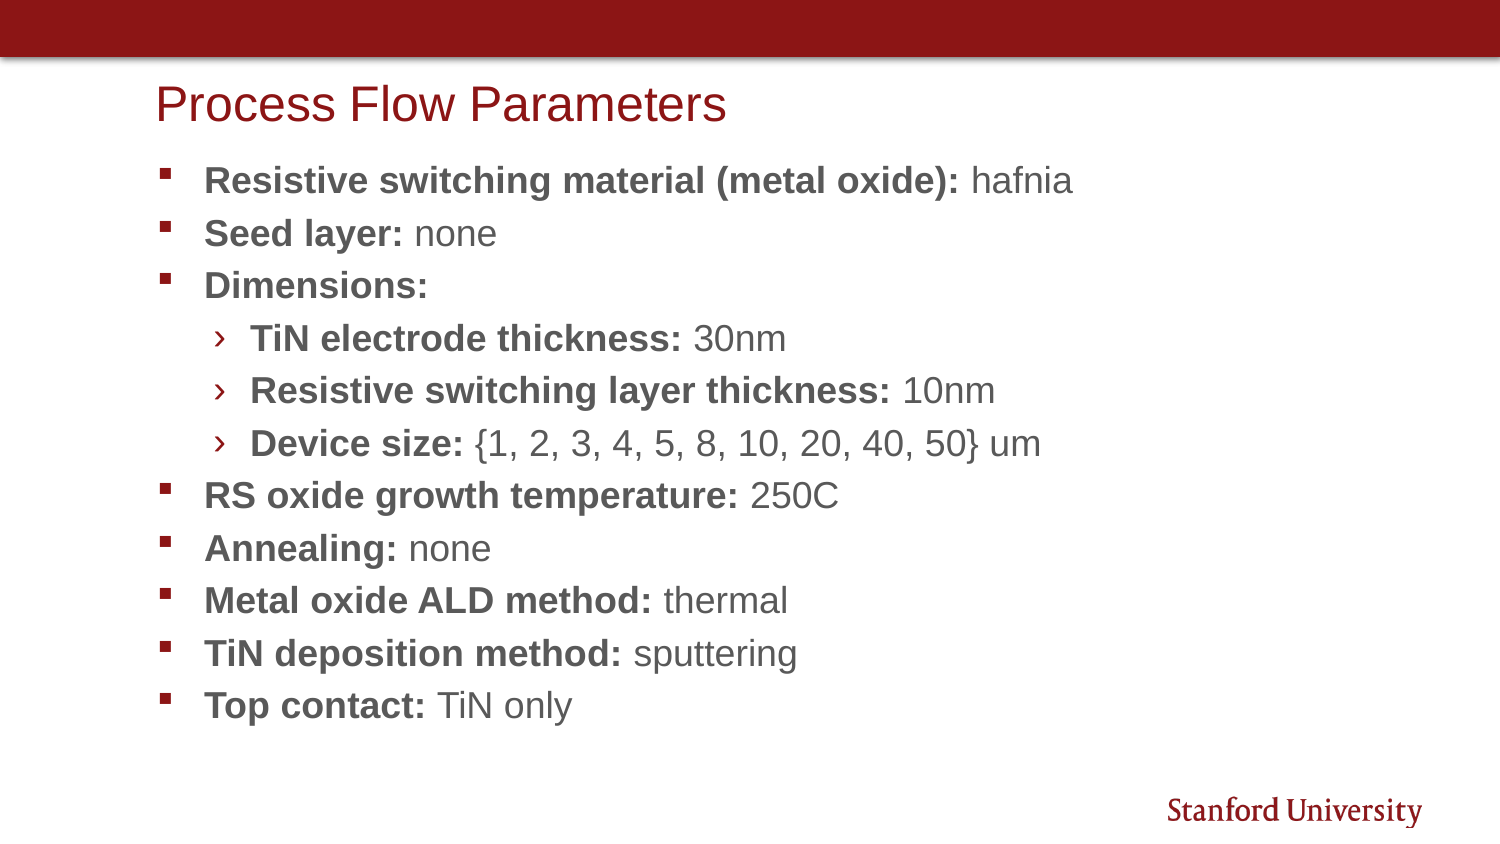

# Process Flow Parameters
Resistive switching material (metal oxide): hafnia
Seed layer: none
Dimensions:
TiN electrode thickness: 30nm
Resistive switching layer thickness: 10nm
Device size: ﻿{1, 2, 3, 4, 5, 8, 10, 20, 40, 50} um
RS oxide growth temperature: 250C
Annealing: none
Metal oxide ALD method: thermal
TiN deposition method: sputtering
Top contact: TiN only